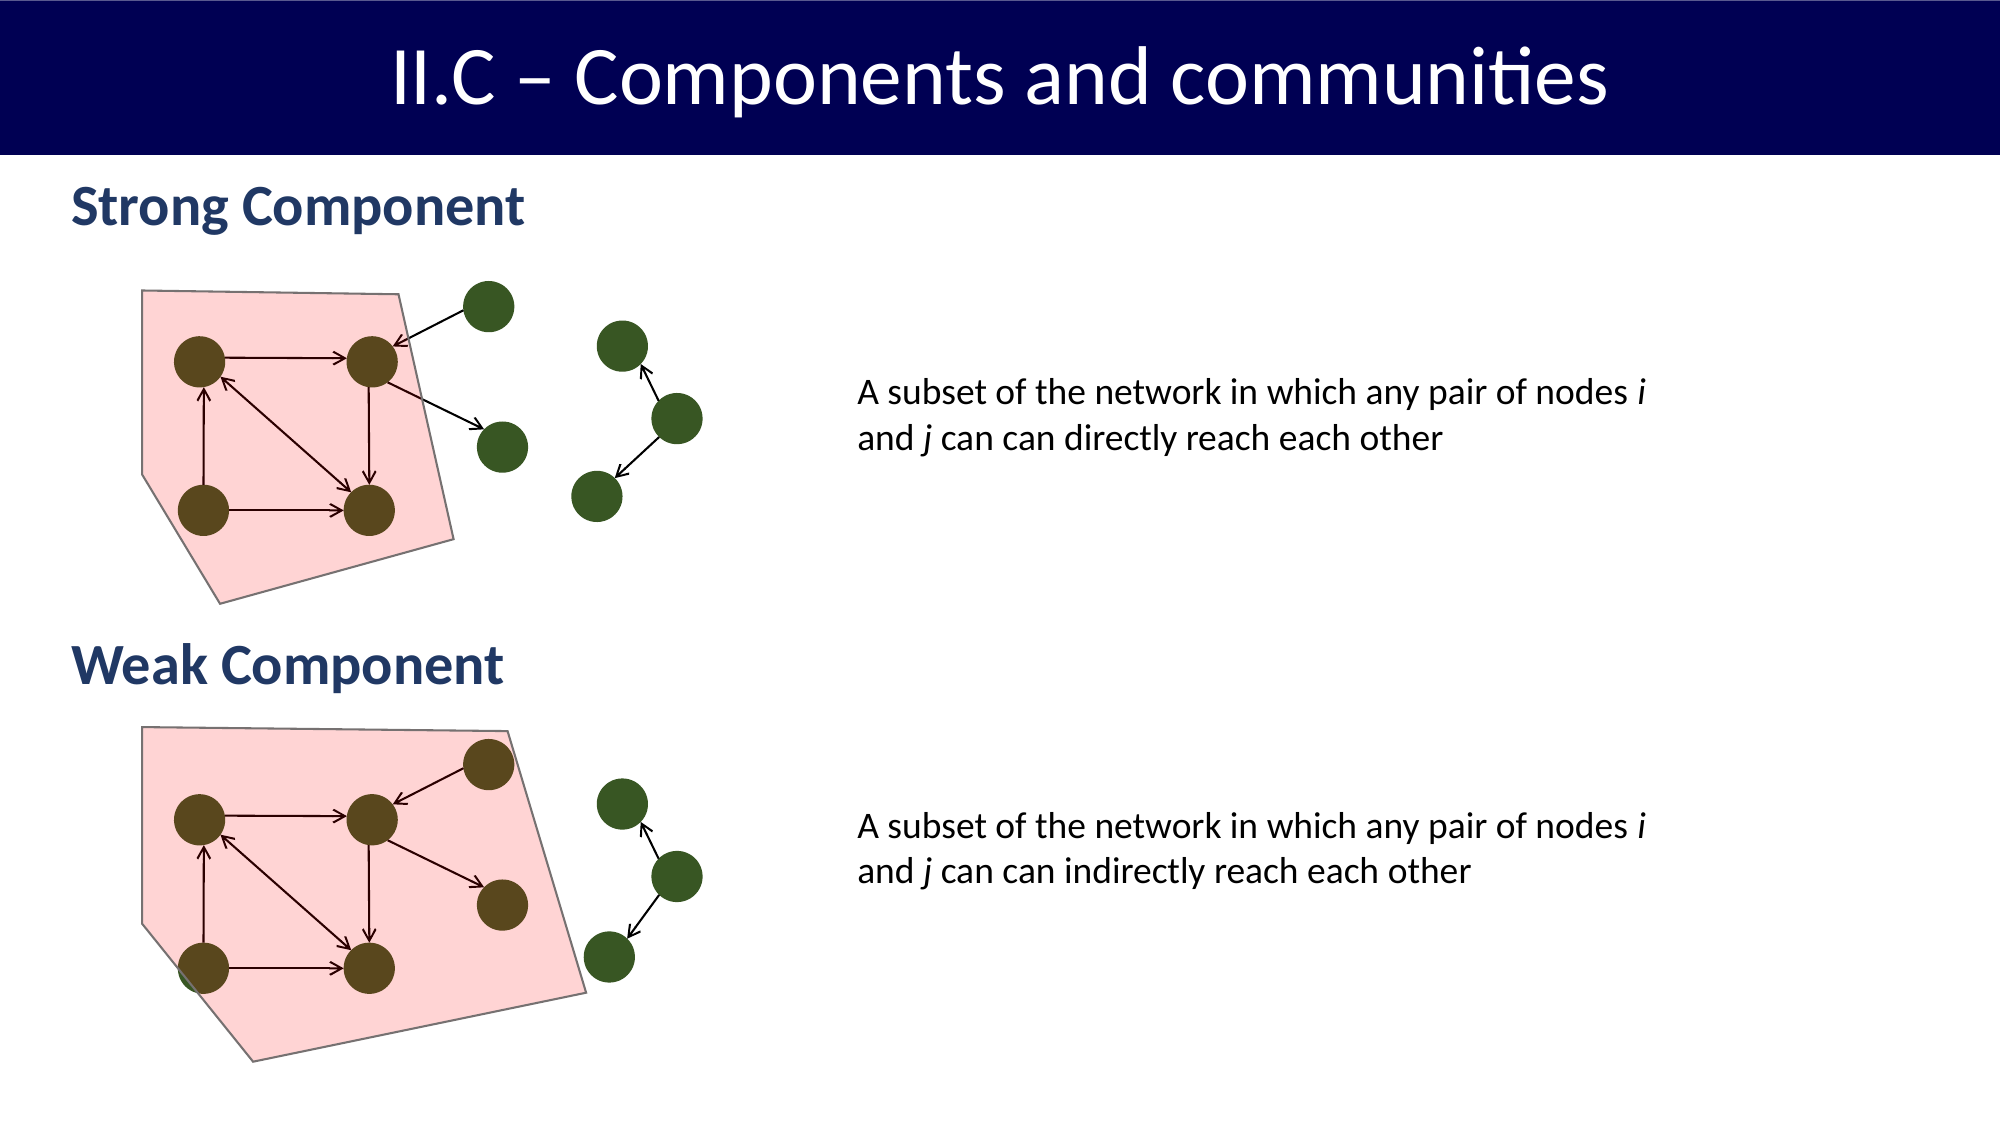

II.C – Components and communities
Strong Component

A subset of the network in which any pair of nodes i and j can can directly reach each other

Weak Component

A subset of the network in which any pair of nodes i and j can can indirectly reach each other